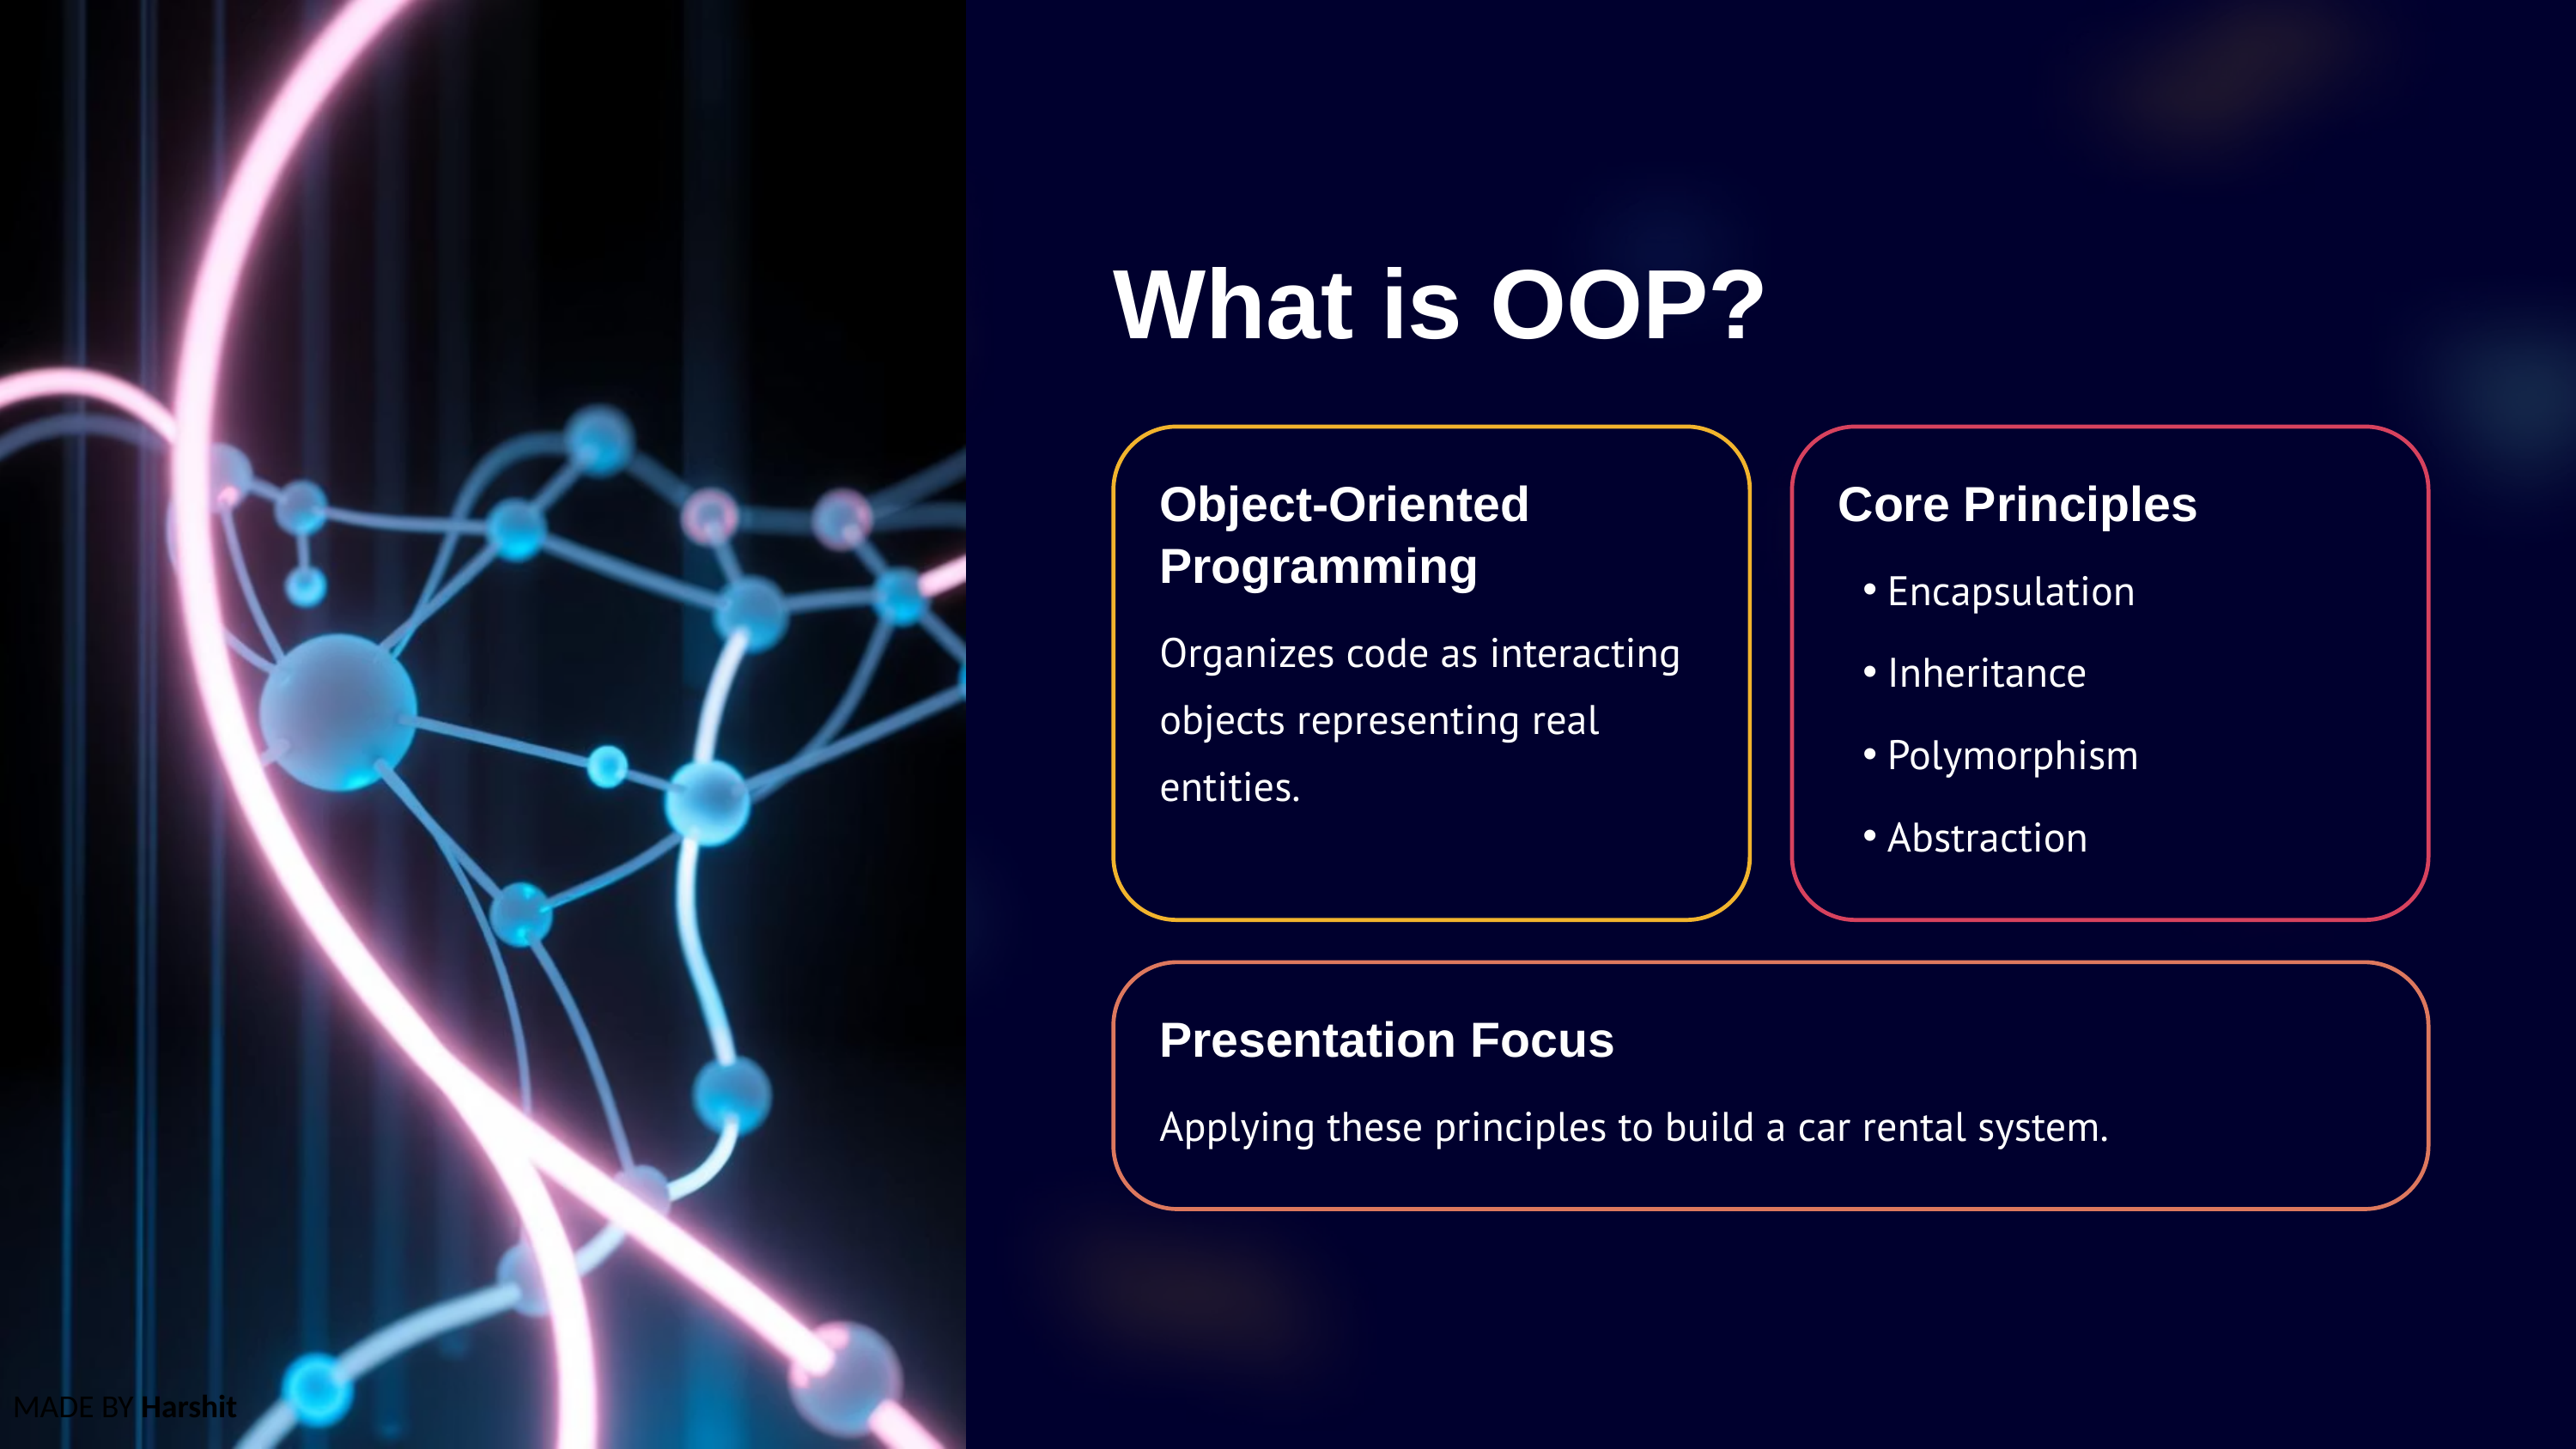

What is OOP?

Object-Oriented Programming
Core Principles
Encapsulation
Organizes code as interacting objects representing real entities.
Inheritance
Polymorphism
Abstraction

Presentation Focus
Applying these principles to build a car rental system.
MADE BY Harshit